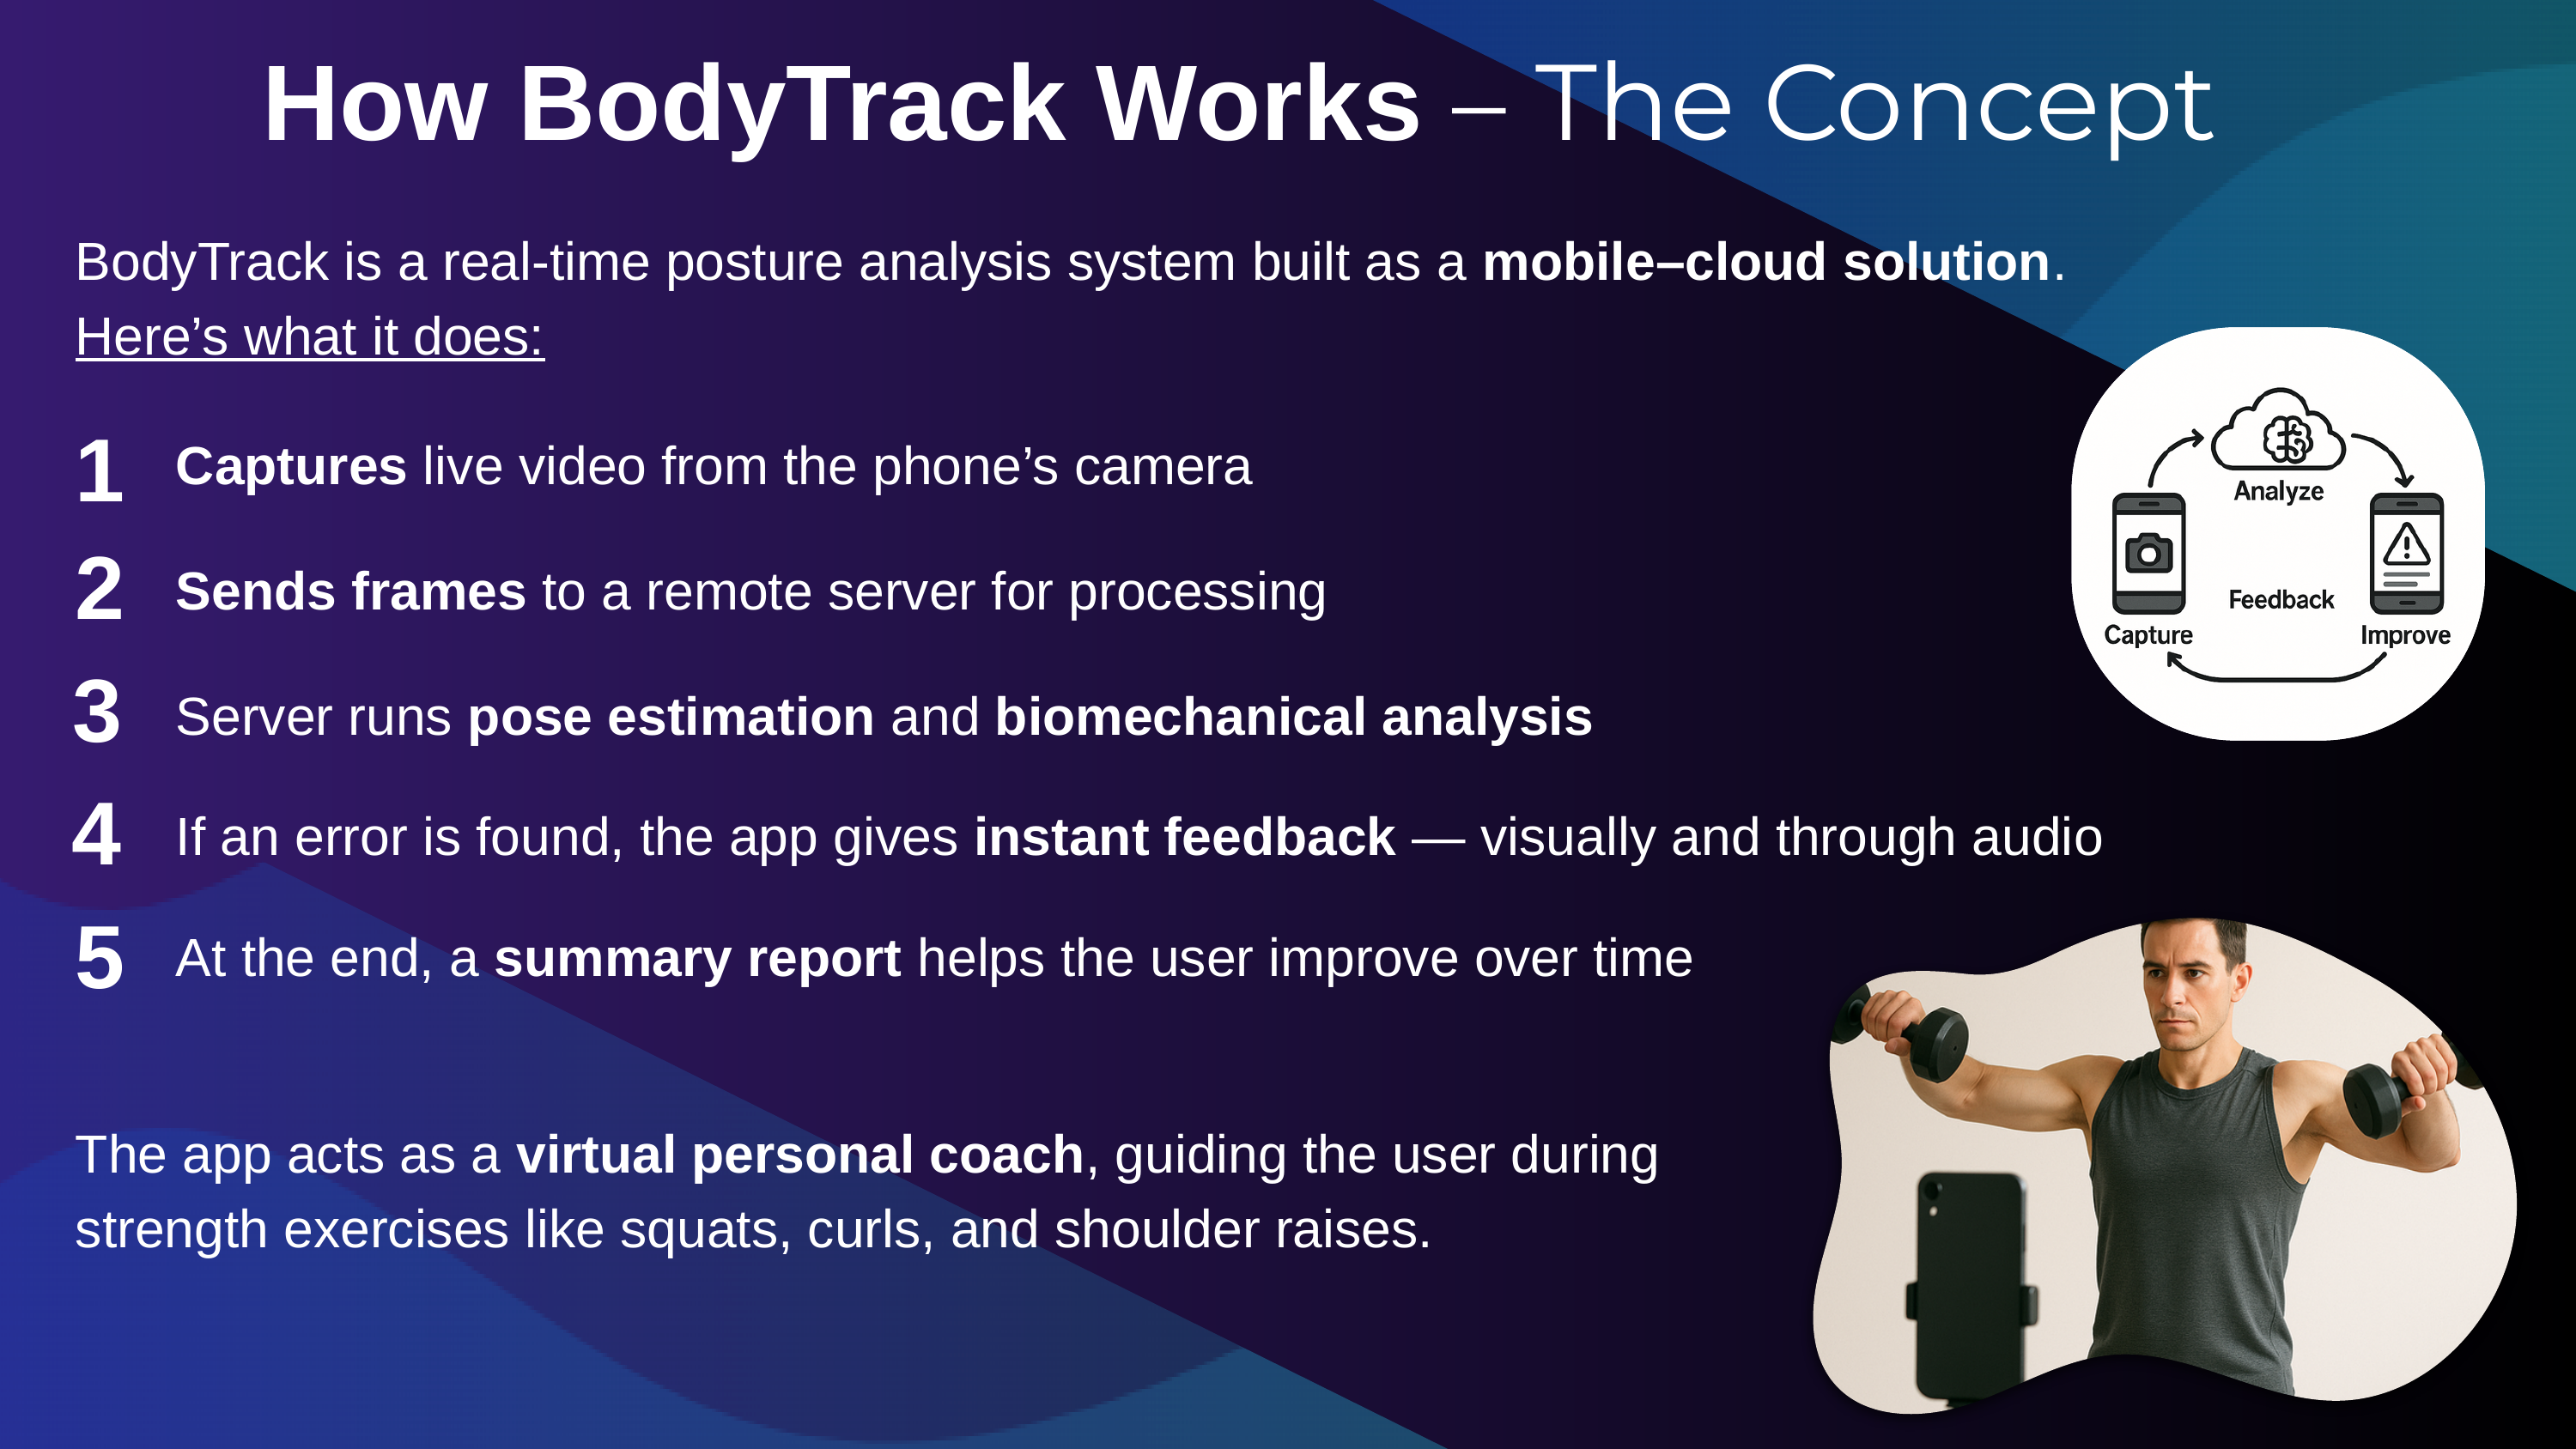

How BodyTrack Works – The Concept
BodyTrack is a real-time posture analysis system built as a mobile–cloud solution.
Here’s what it does:
1

Captures live video from the phone’s camera
2
Sends frames to a remote server for processing
3
Server runs pose estimation and biomechanical analysis
4
If an error is found, the app gives instant feedback — visually and through audio
5
At the end, a summary report helps the user improve over time

The app acts as a virtual personal coach, guiding the user during strength exercises like squats, curls, and shoulder raises.